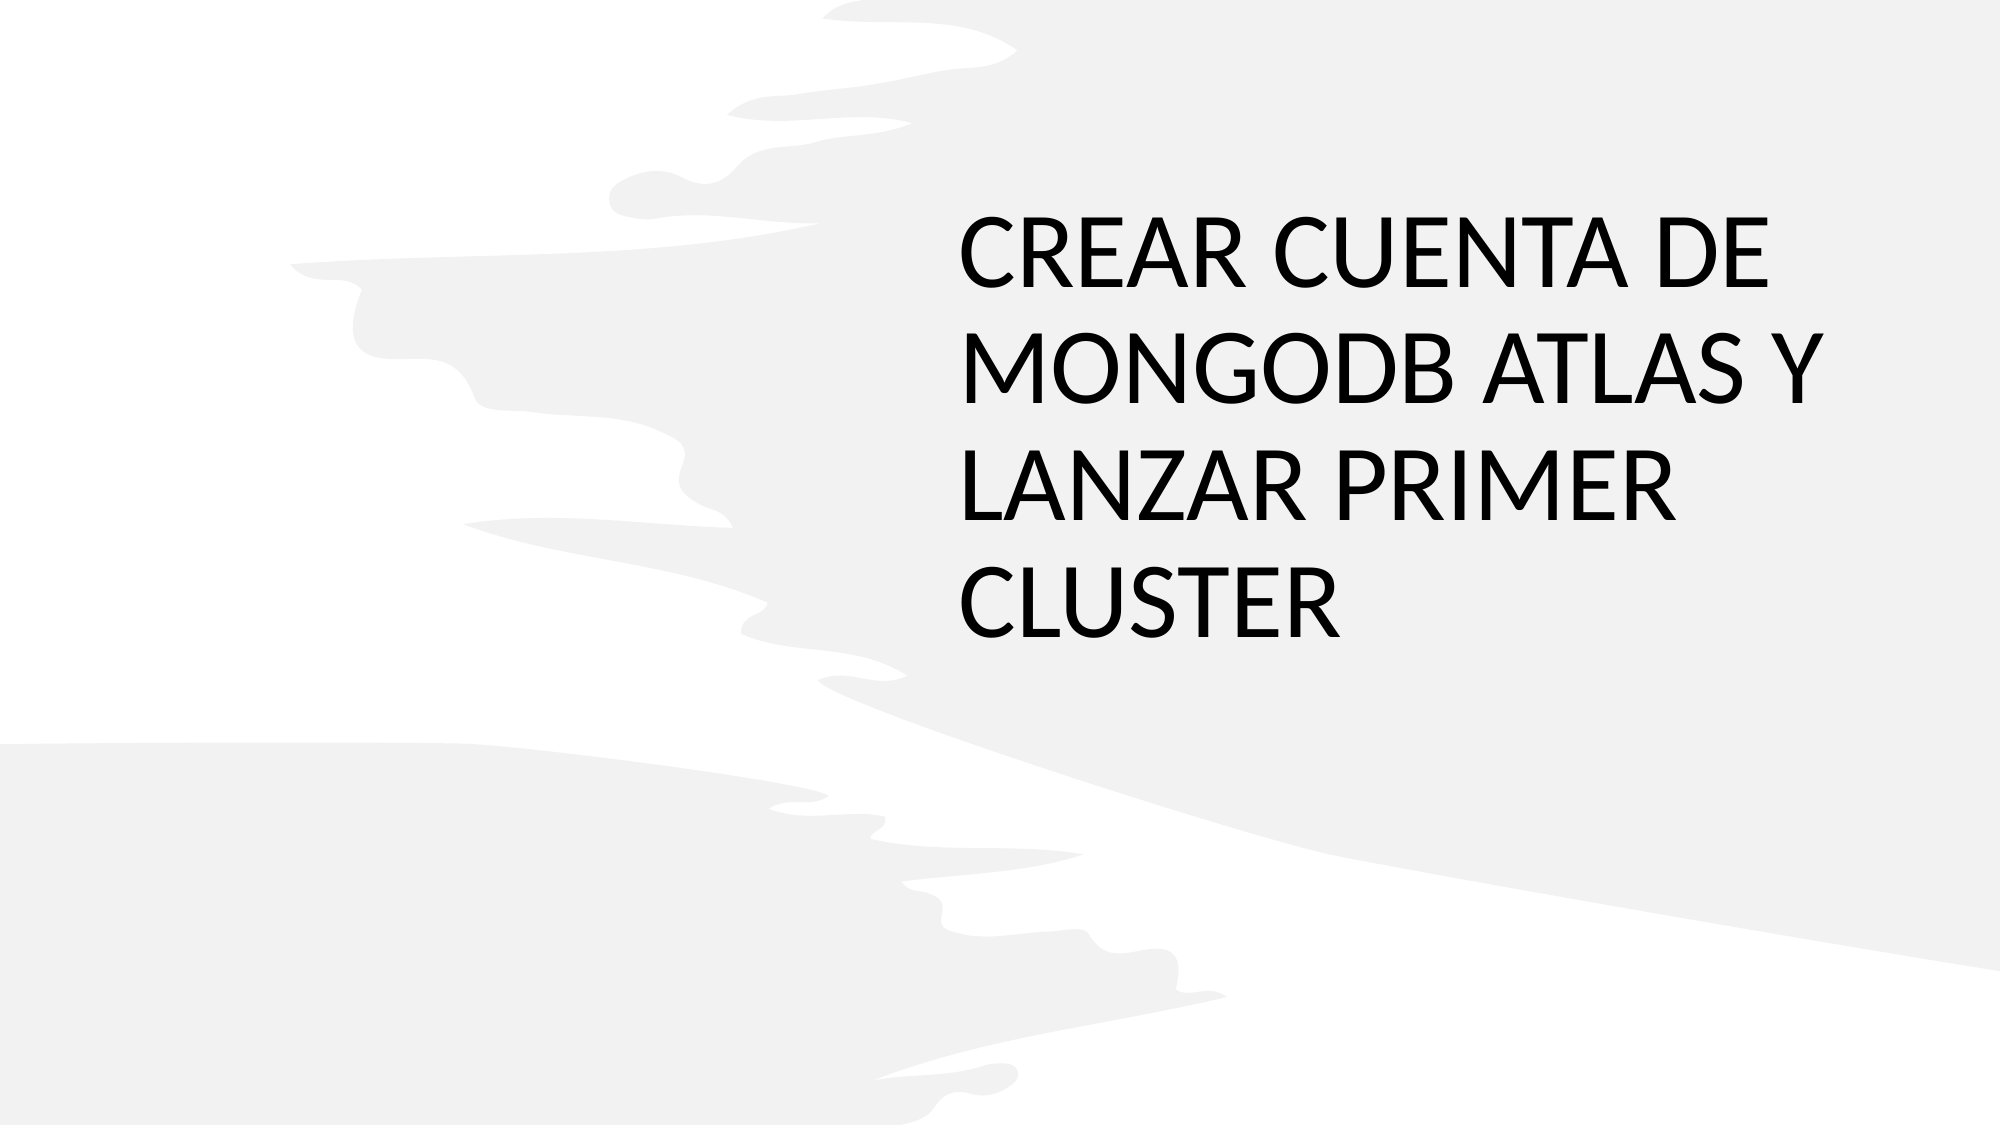

# CREAR CUENTA DE MONGODB ATLAS Y LANZAR PRIMER CLUSTER